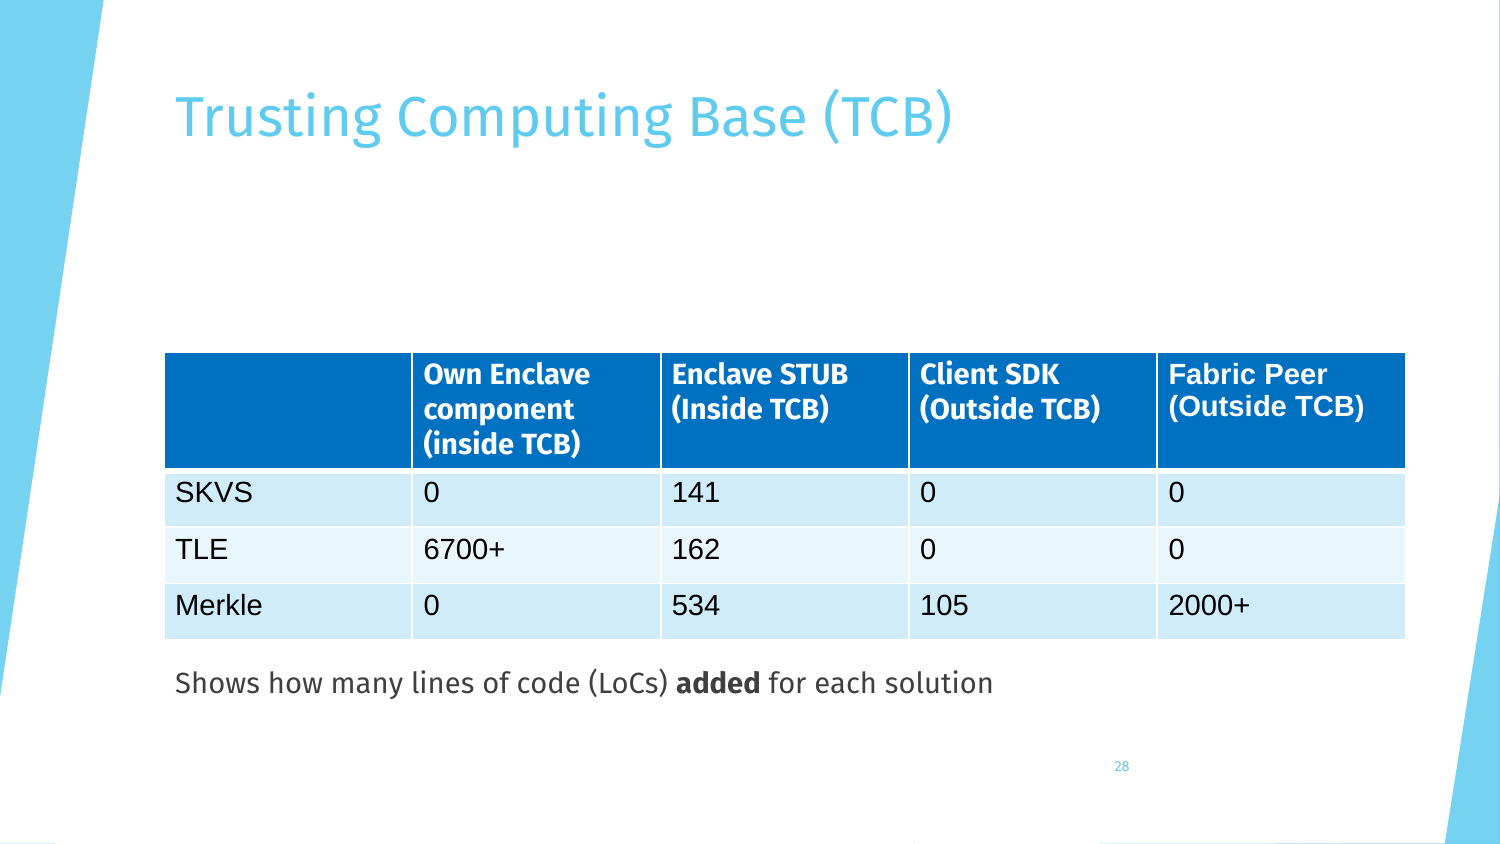

# Trusting Computing Base (TCB)
|  | Own Enclave component (inside TCB) | Enclave STUB (Inside TCB) | Client SDK (Outside TCB) | Fabric Peer (Outside TCB) |
| --- | --- | --- | --- | --- |
| SKVS | 0 | 141 | 0 | 0 |
| TLE | 6700+ | 162 | 0 | 0 |
| Merkle | 0 | 534 | 105 | 2000+ |

Shows how many lines of code (LoCs) added for each solution

28